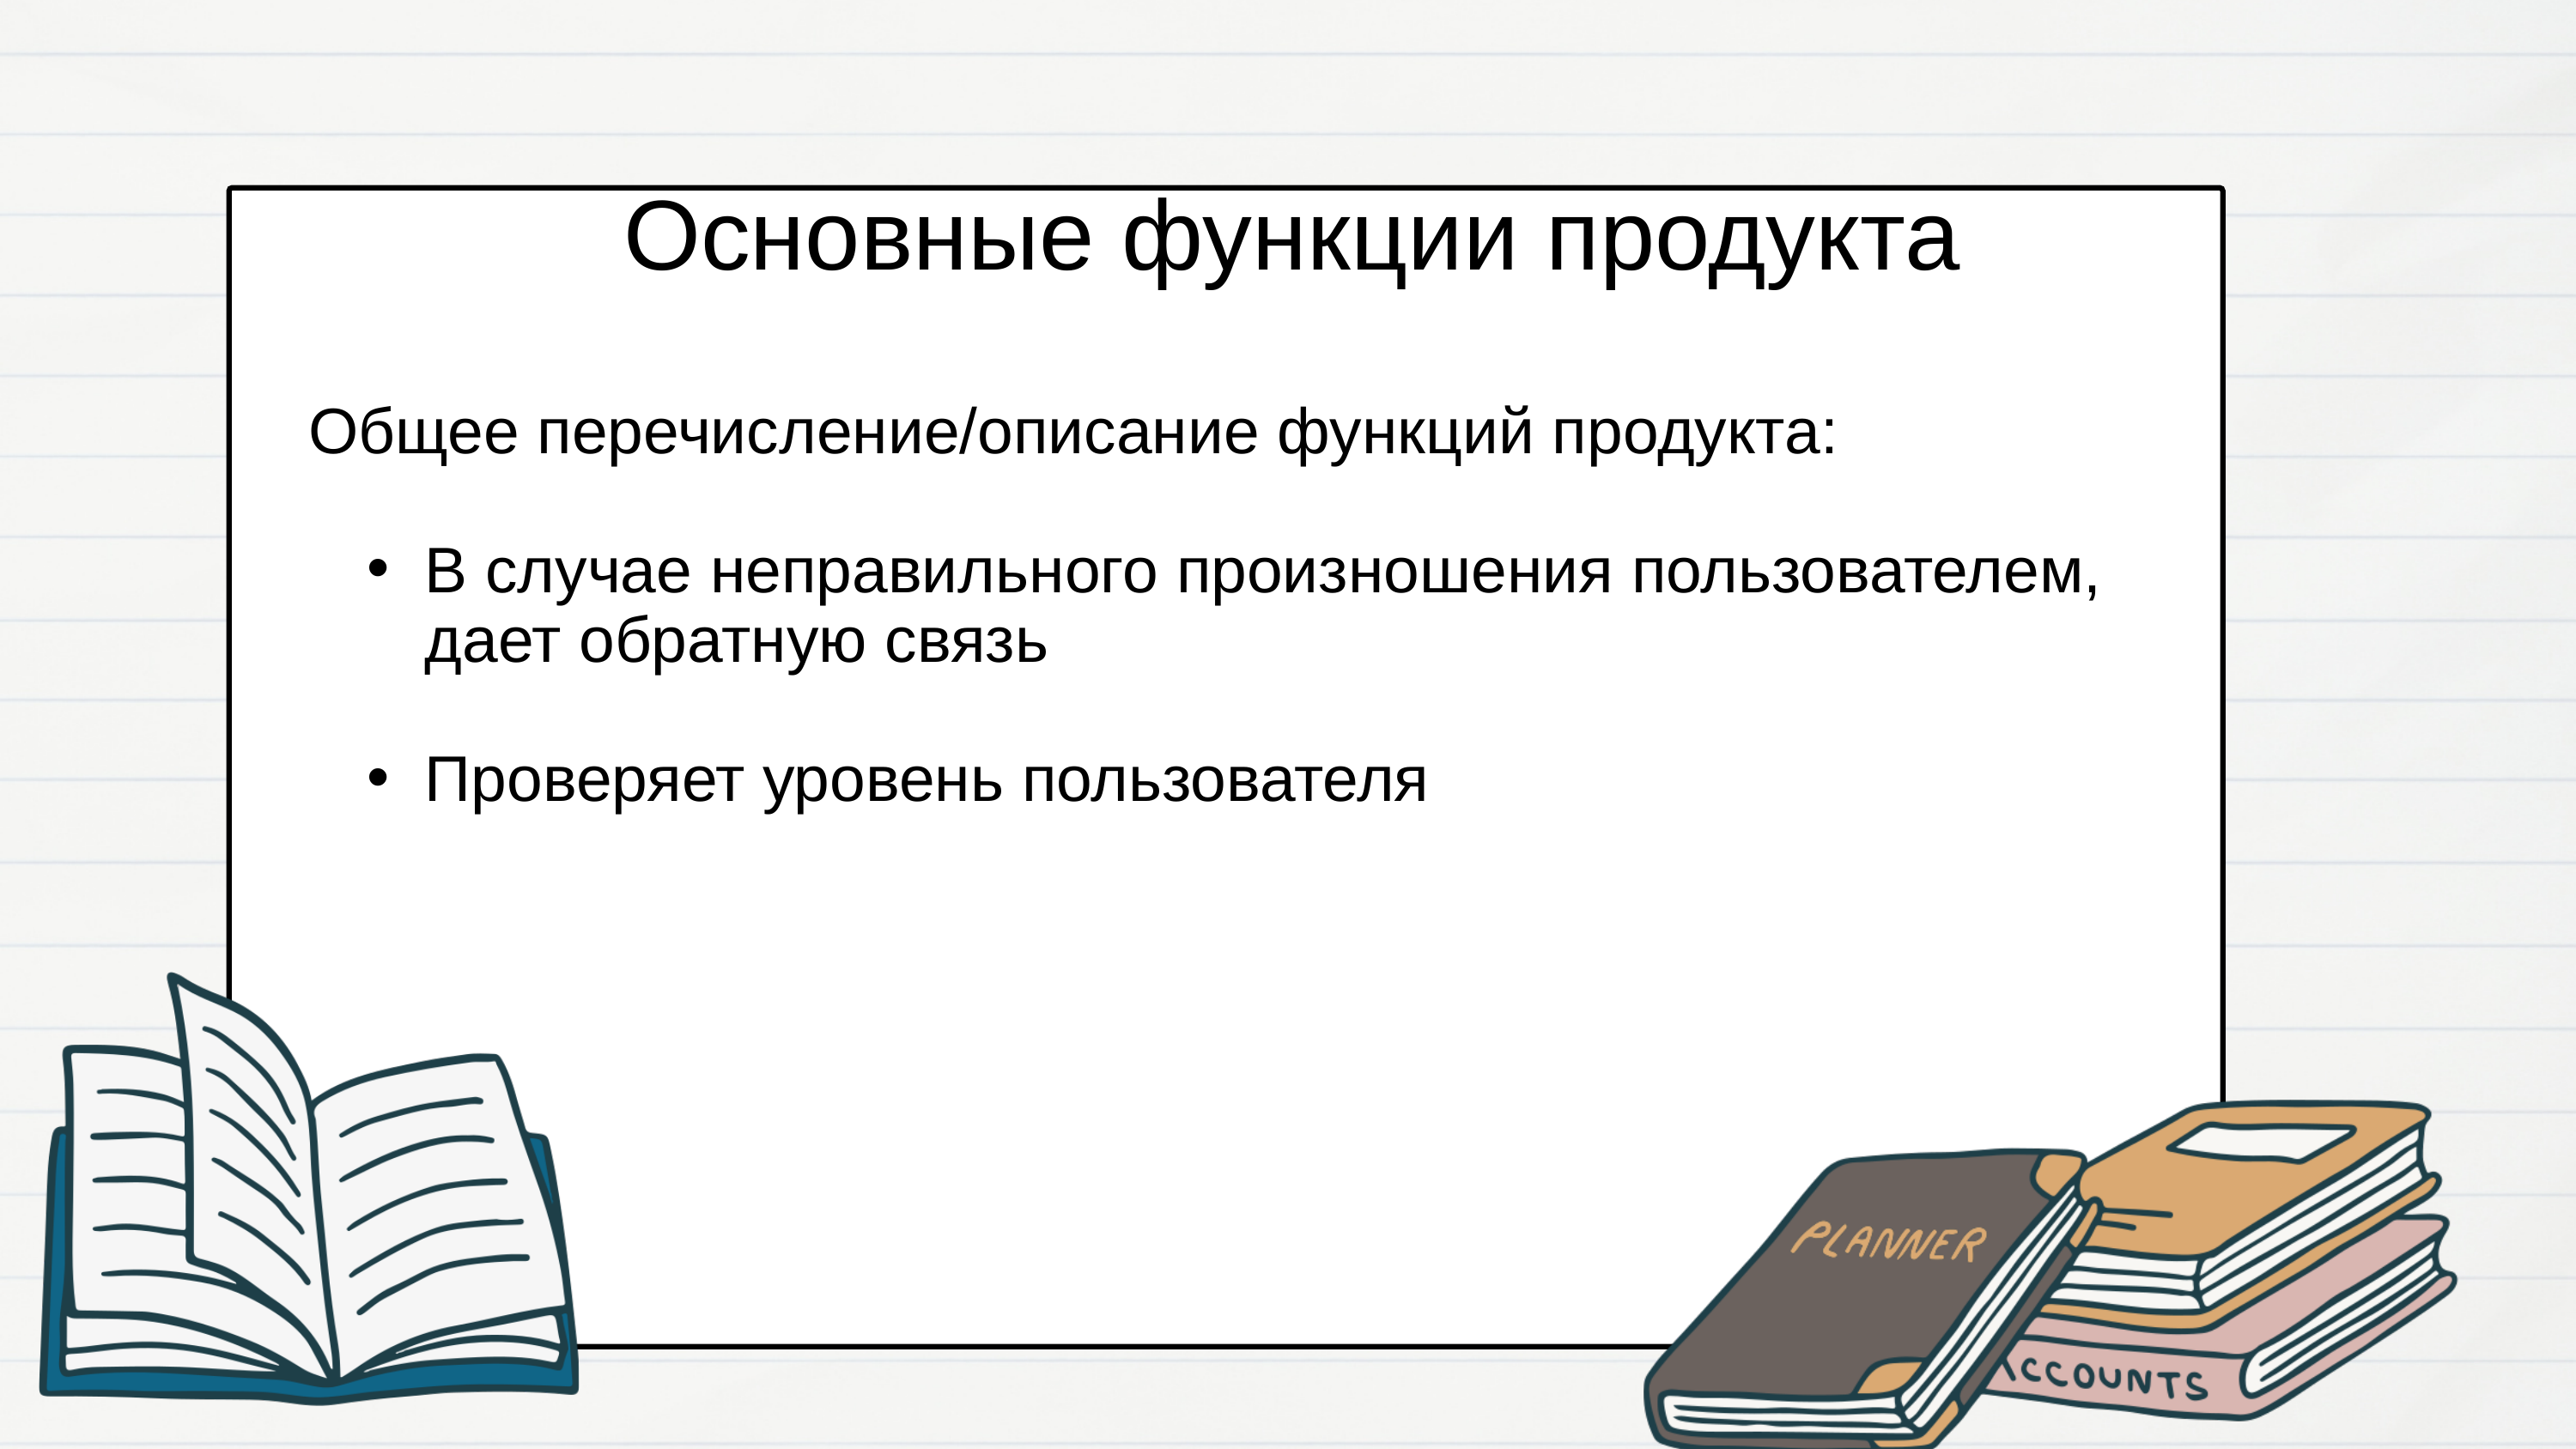

Основные функции продукта

Общее перечисление/описание функций продукта:

В случае неправильного произношения пользователем, дает обратную связь

Проверяет уровень пользователя